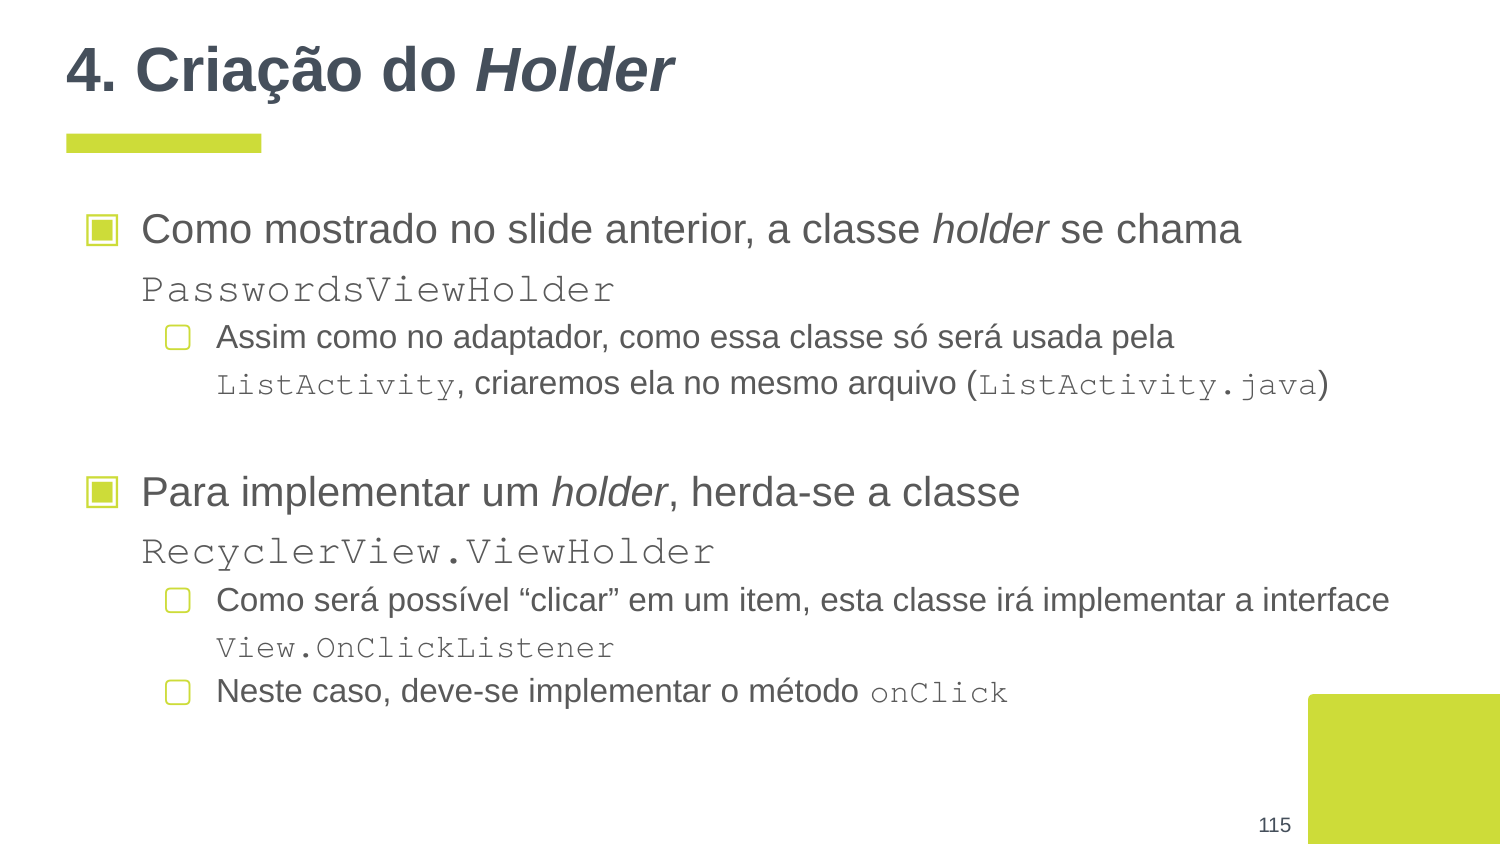

# 4. Criação do Holder
Como mostrado no slide anterior, a classe holder se chama PasswordsViewHolder
Assim como no adaptador, como essa classe só será usada pela ListActivity, criaremos ela no mesmo arquivo (ListActivity.java)
Para implementar um holder, herda-se a classe RecyclerView.ViewHolder
Como será possível “clicar” em um item, esta classe irá implementar a interface View.OnClickListener
Neste caso, deve-se implementar o método onClick
115